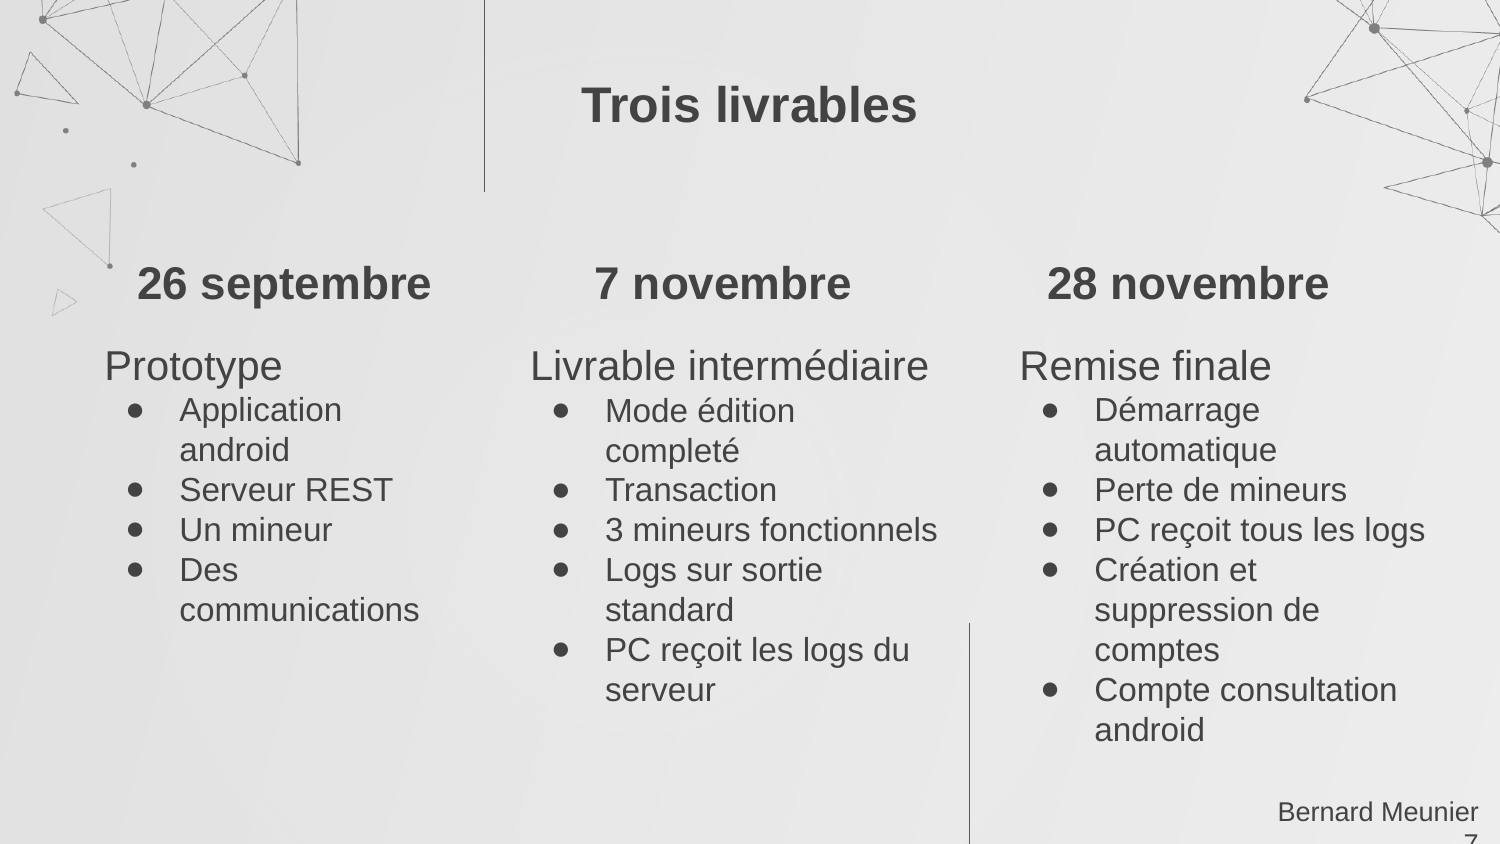

# Trois livrables
28 novembre
26 septembre
7 novembre
Prototype
Application android
Serveur REST
Un mineur
Des communications
Remise finale
Démarrage automatique
Perte de mineurs
PC reçoit tous les logs
Création et suppression de comptes
Compte consultation android
Livrable intermédiaire
Mode édition completé
Transaction
3 mineurs fonctionnels
Logs sur sortie standard
PC reçoit les logs du serveur
Bernard Meunier - 7